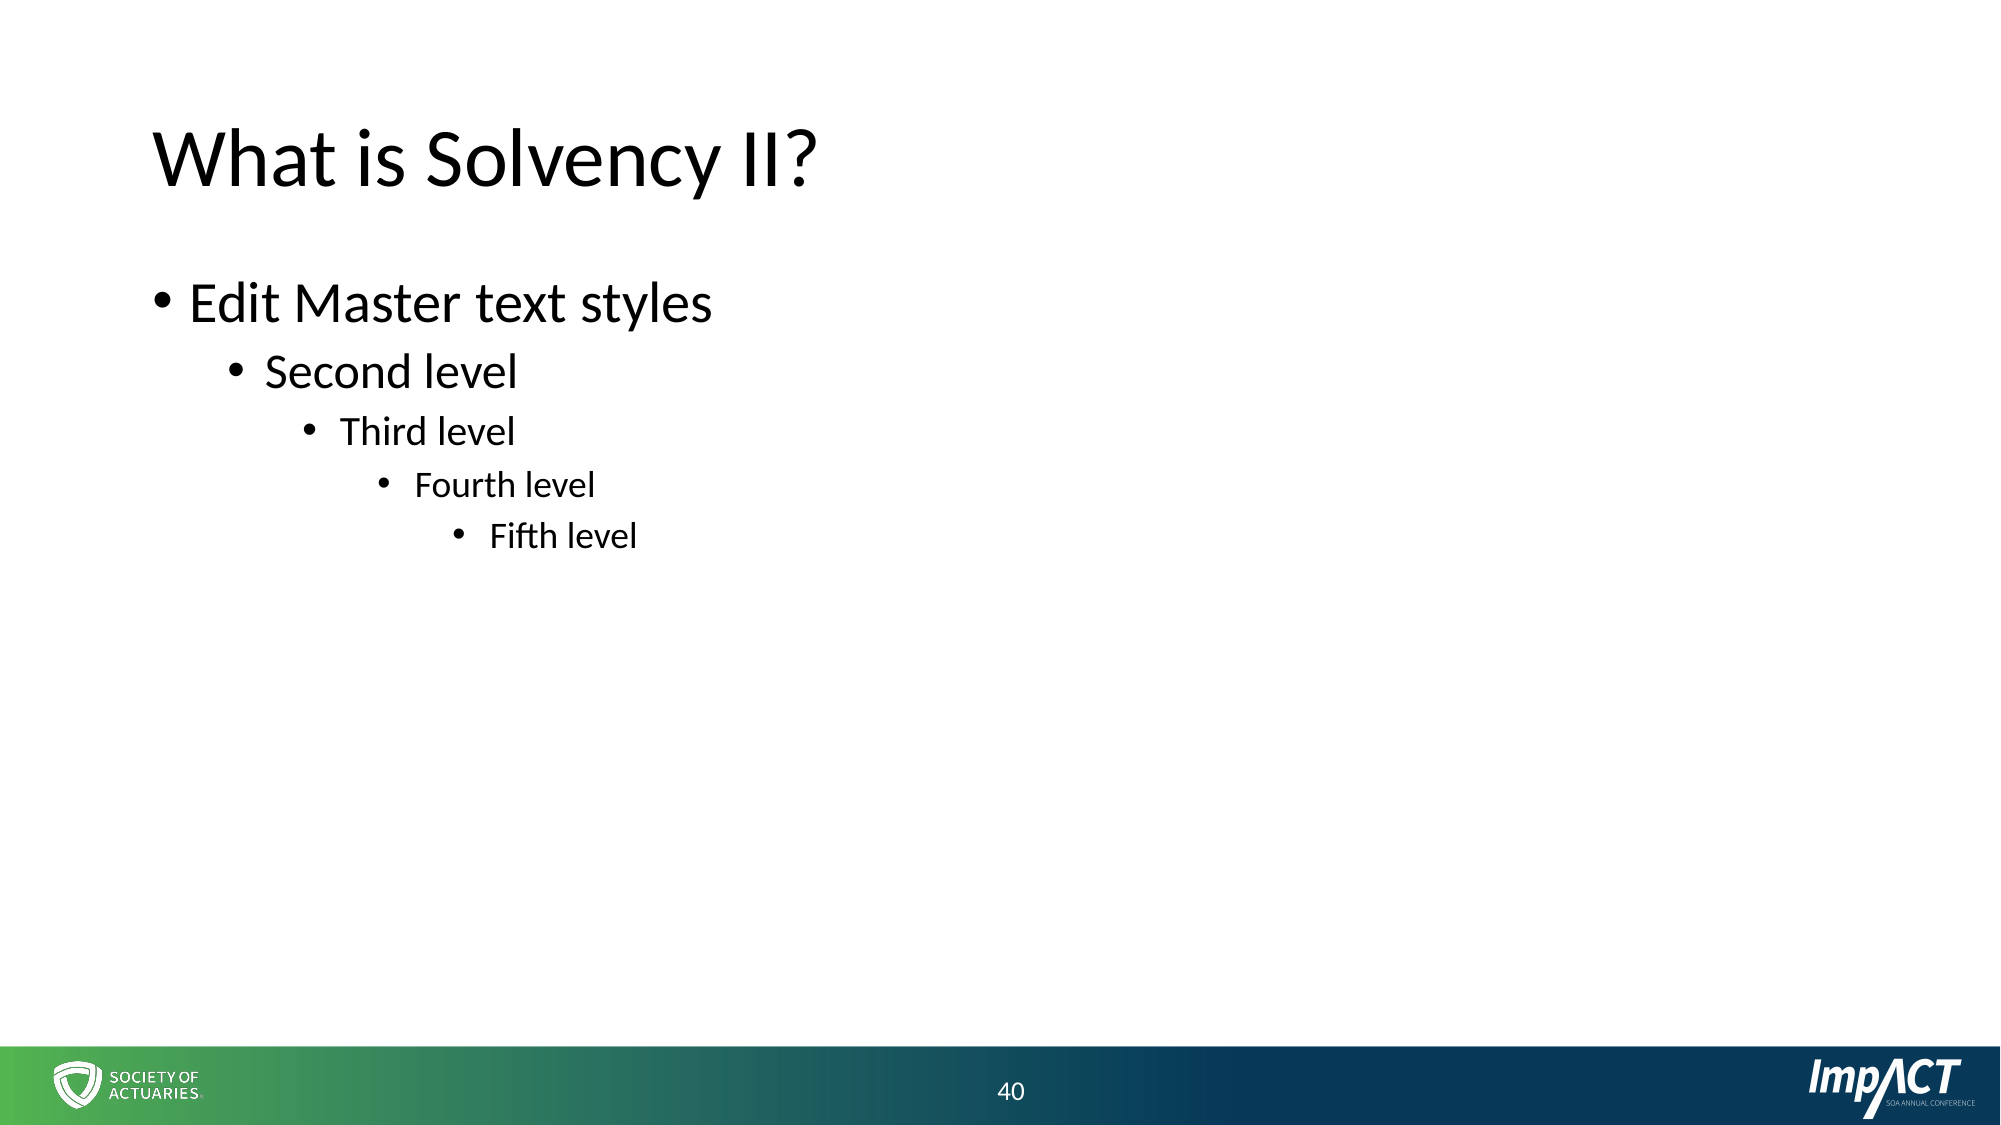

# What is Solvency II?
Edit Master text styles
Second level
Third level
Fourth level
Fifth level

40